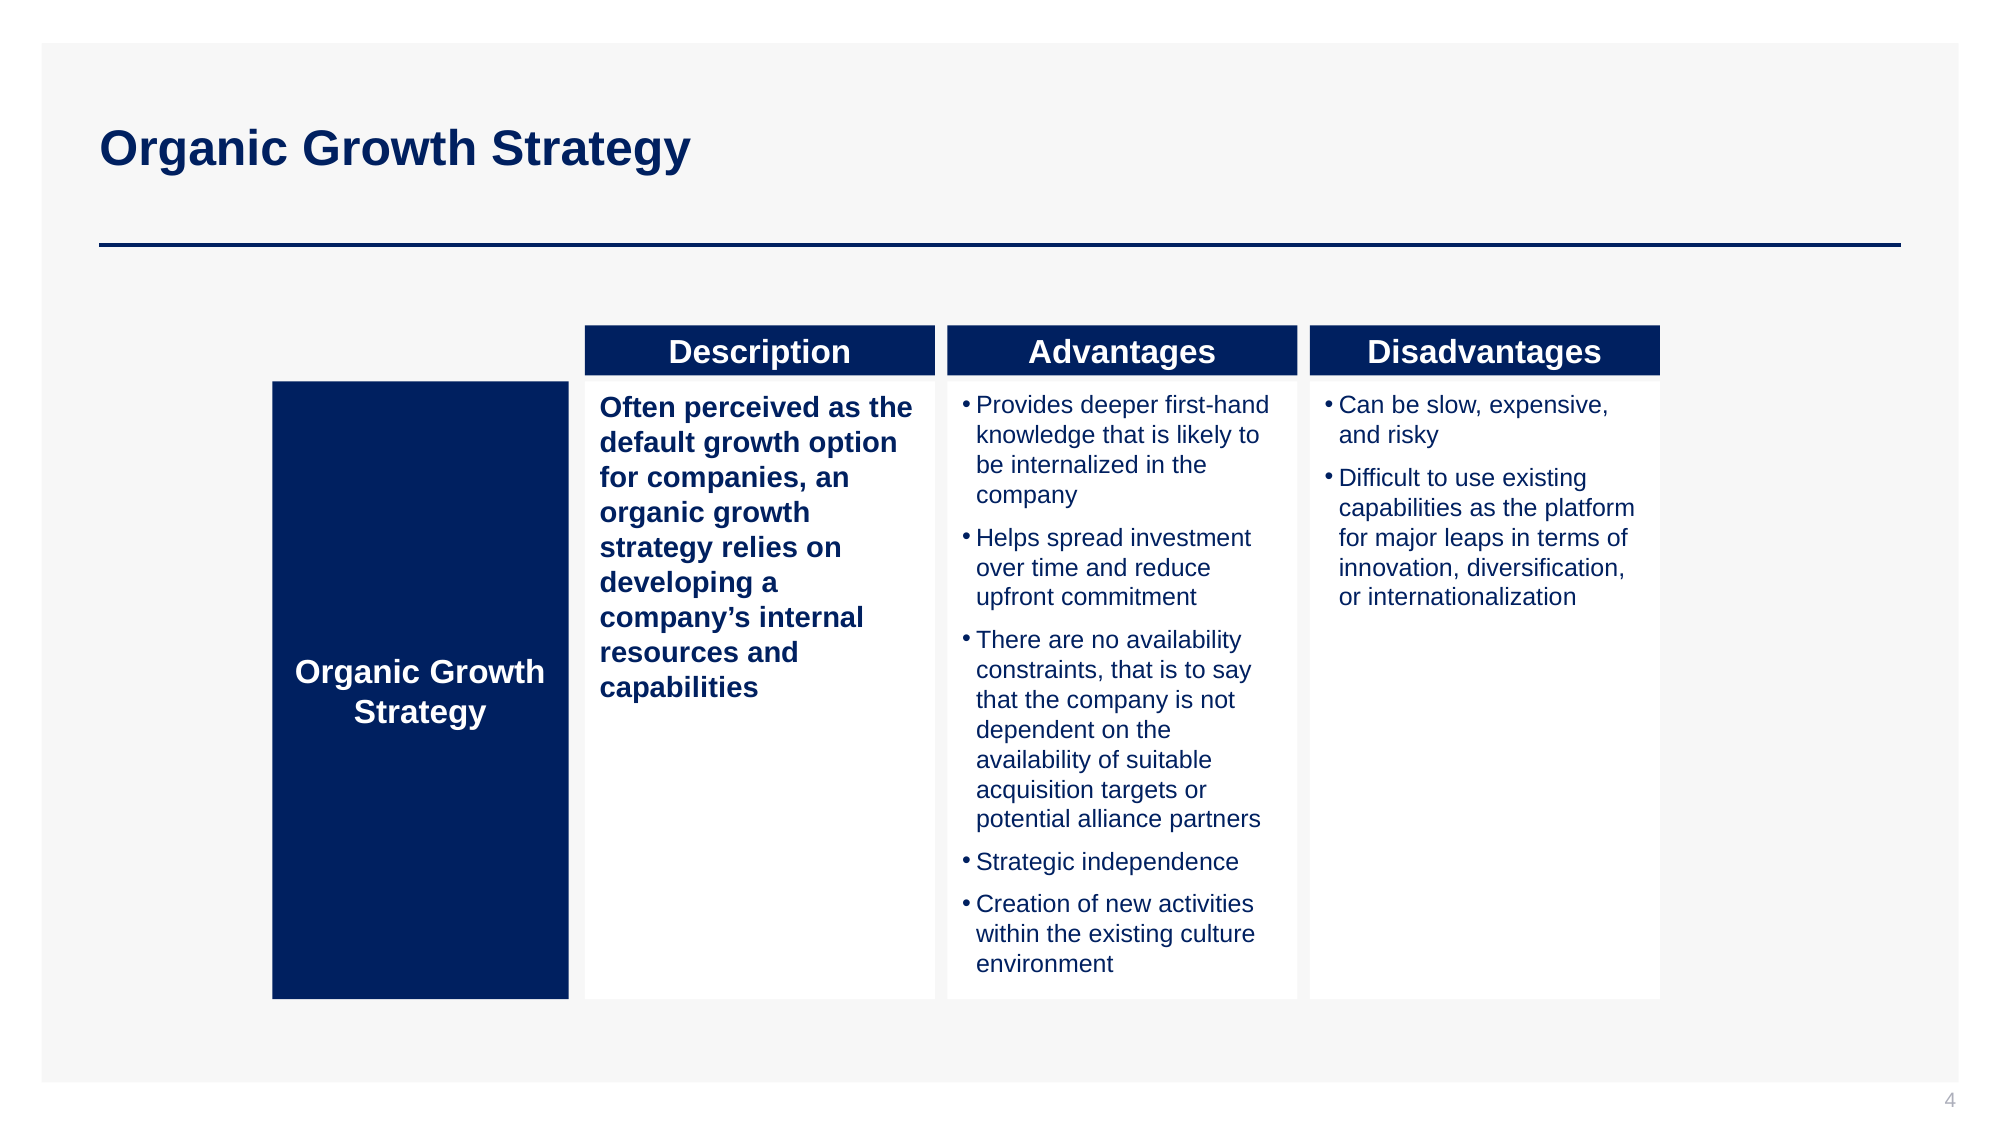

# Organic Growth Strategy
Description
Advantages
Disadvantages
Organic Growth Strategy
Often perceived as the default growth option for companies, an organic growth strategy relies on developing a company’s internal resources and capabilities
Provides deeper first-hand knowledge that is likely to be internalized in the company
Helps spread investment over time and reduce upfront commitment
There are no availability constraints, that is to say that the company is not dependent on the availability of suitable acquisition targets or potential alliance partners
Strategic independence
Creation of new activities within the existing culture environment
Can be slow, expensive, and risky
Difficult to use existing capabilities as the platform for major leaps in terms of innovation, diversification, or internationalization
4